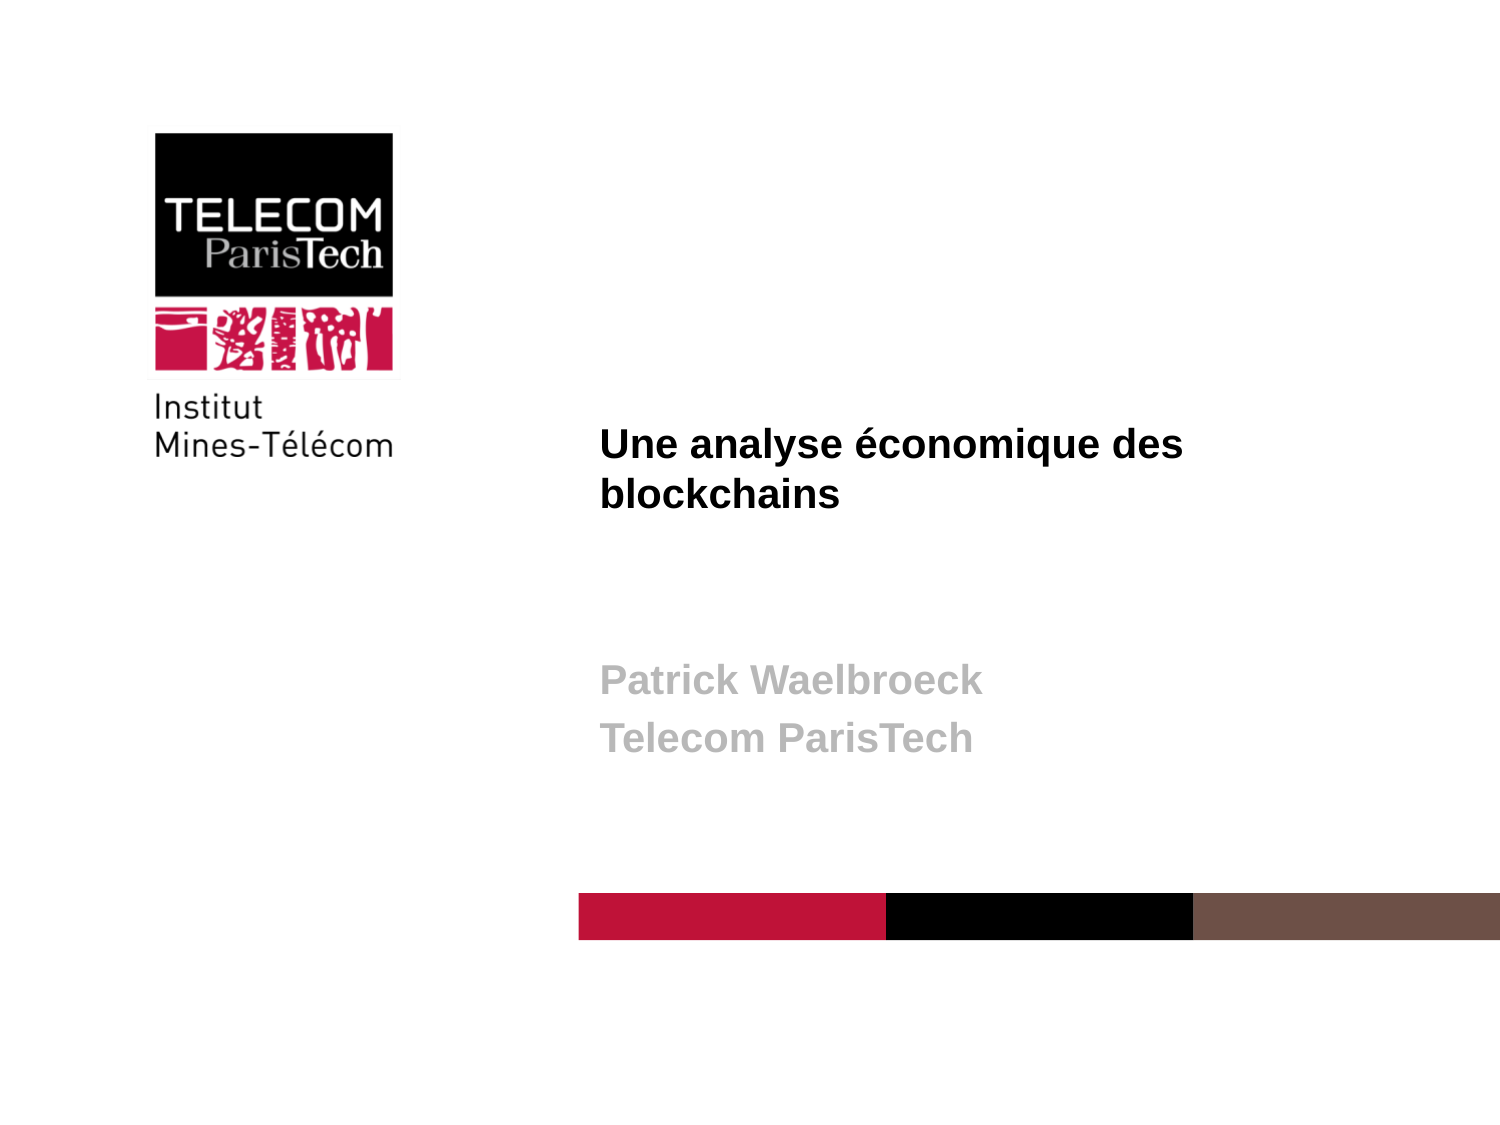

# Une analyse économique des blockchains
Patrick Waelbroeck
Telecom ParisTech